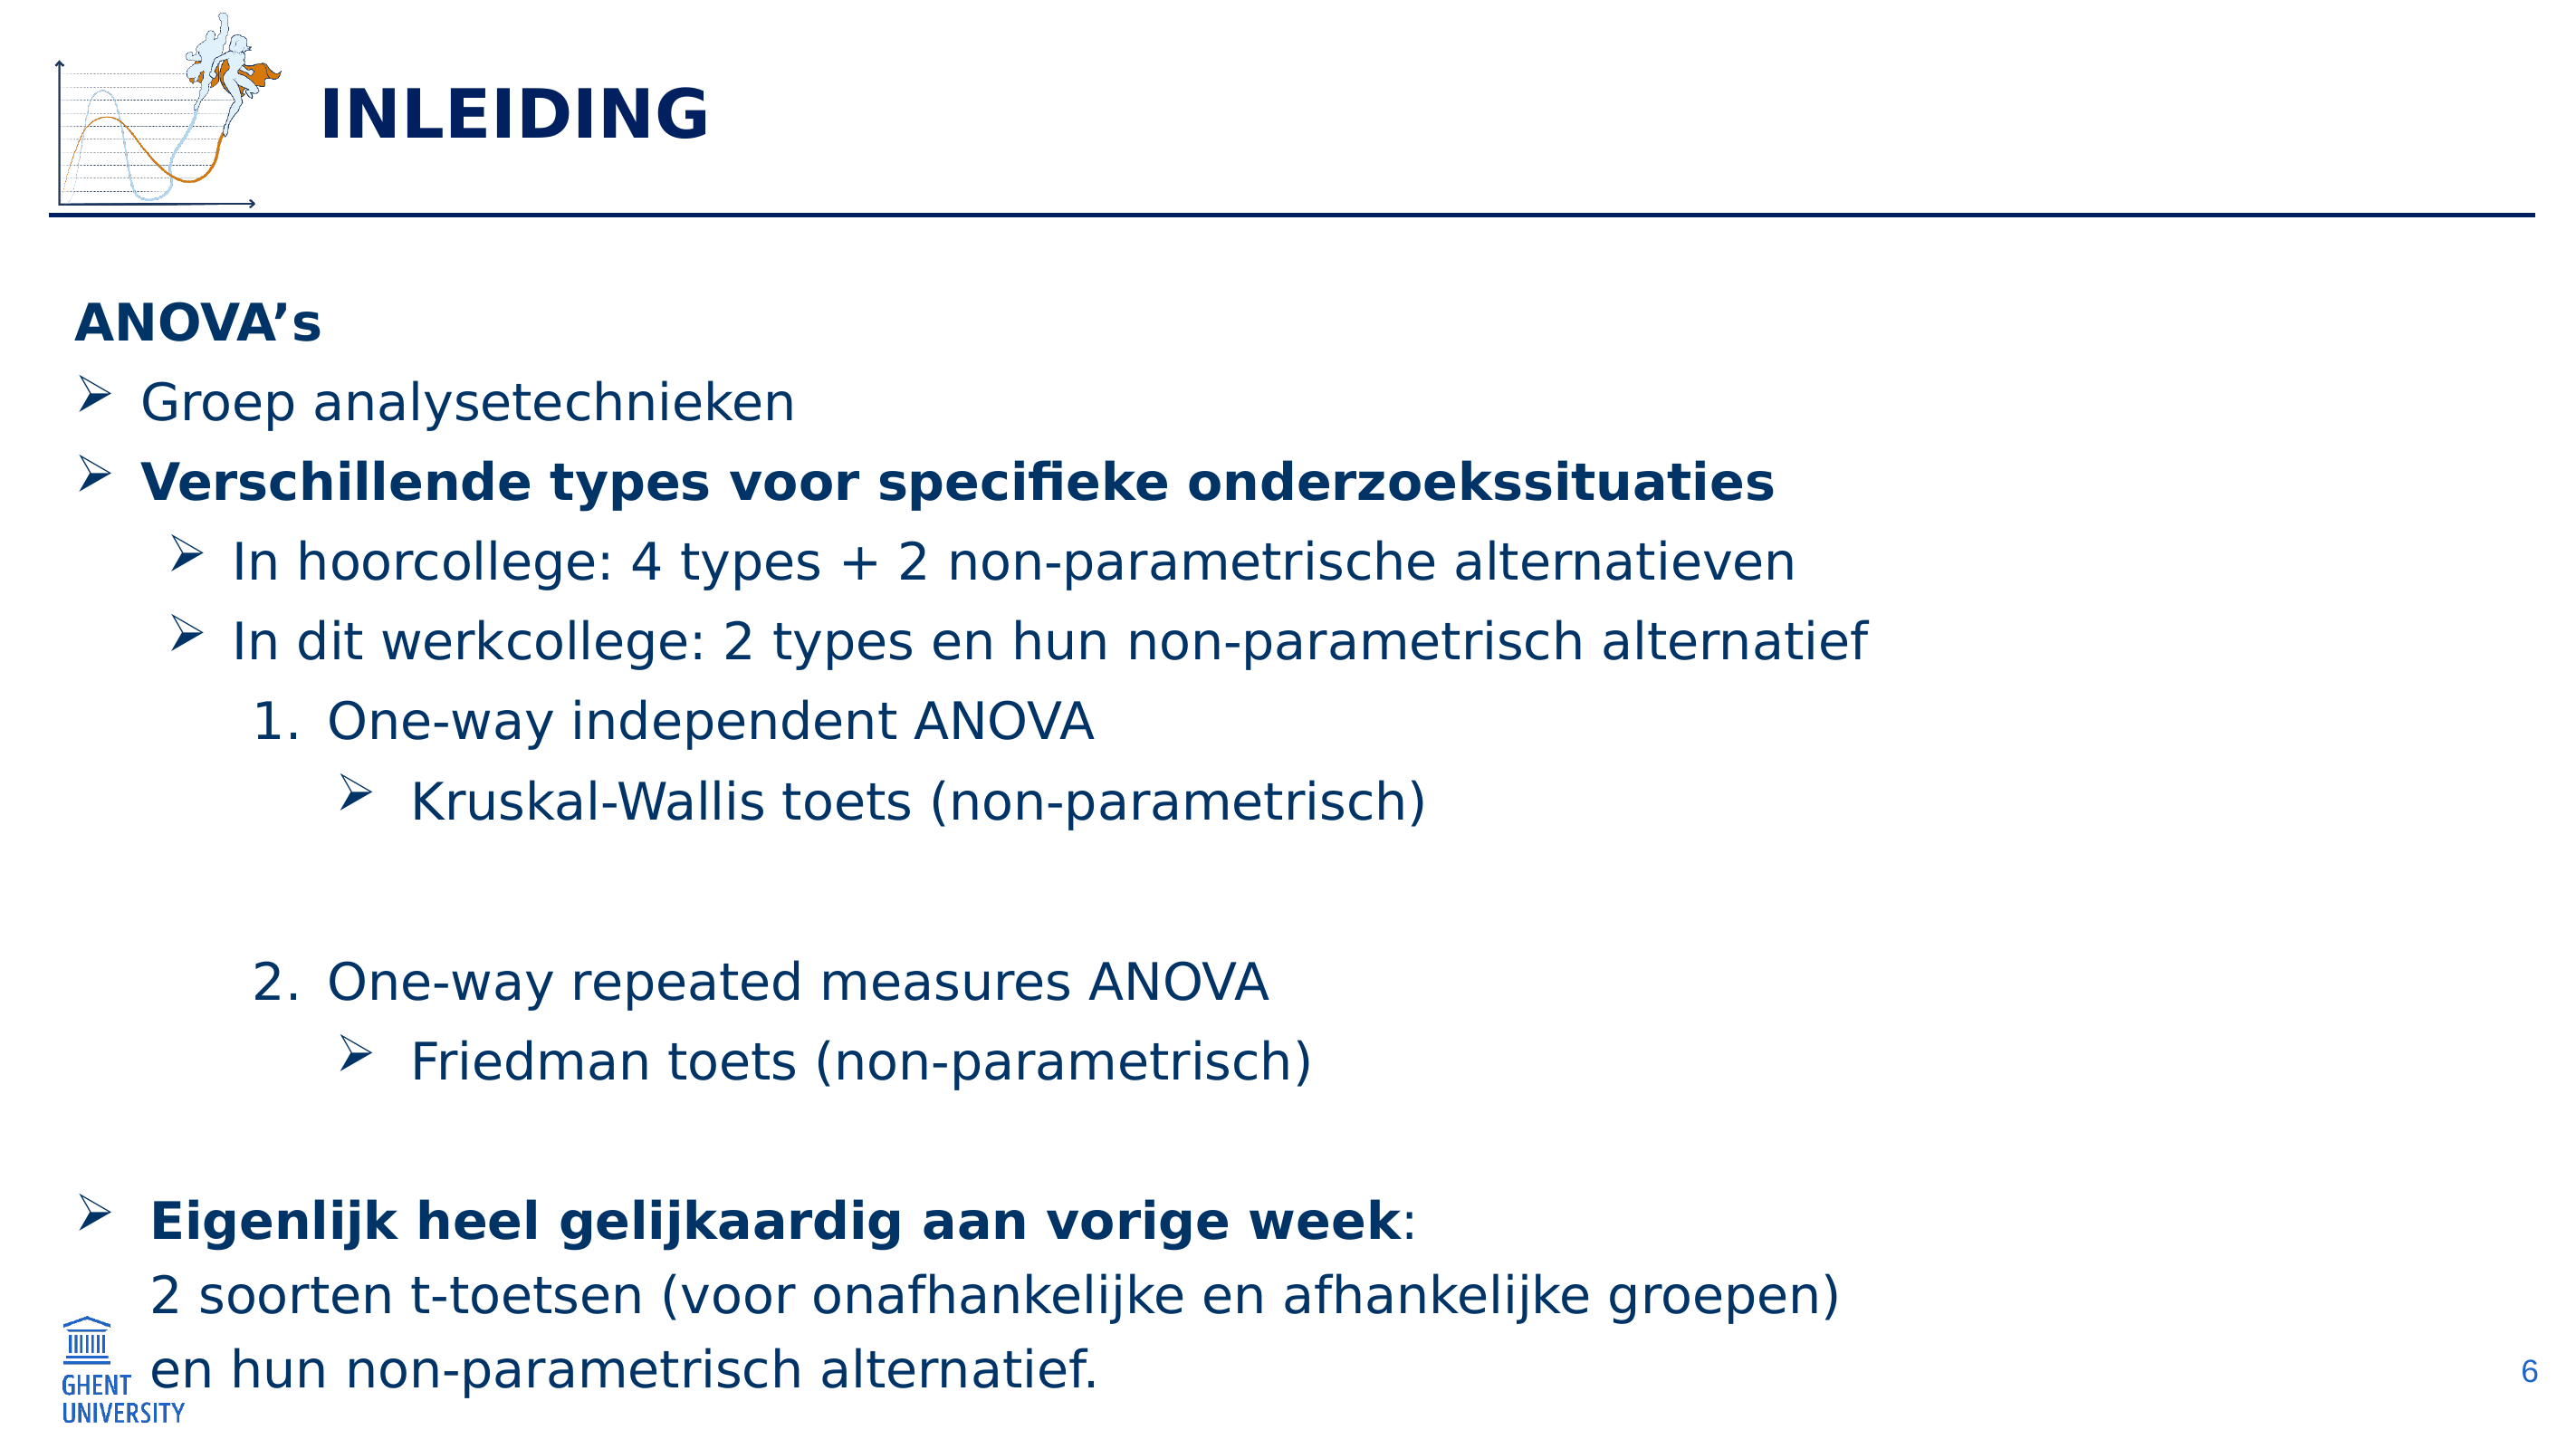

# Inleiding
ANOVA’s
Groep analysetechnieken
Verschillende types voor specifieke onderzoekssituaties
In hoorcollege: 4 types + 2 non-parametrische alternatieven
In dit werkcollege: 2 types en hun non-parametrisch alternatief
One-way independent ANOVA
Kruskal-Wallis toets (non-parametrisch)

One-way repeated measures ANOVA
Friedman toets (non-parametrisch)

Eigenlijk heel gelijkaardig aan vorige week:
2 soorten t-toetsen (voor onafhankelijke en afhankelijke groepen)
en hun non-parametrisch alternatief.

6